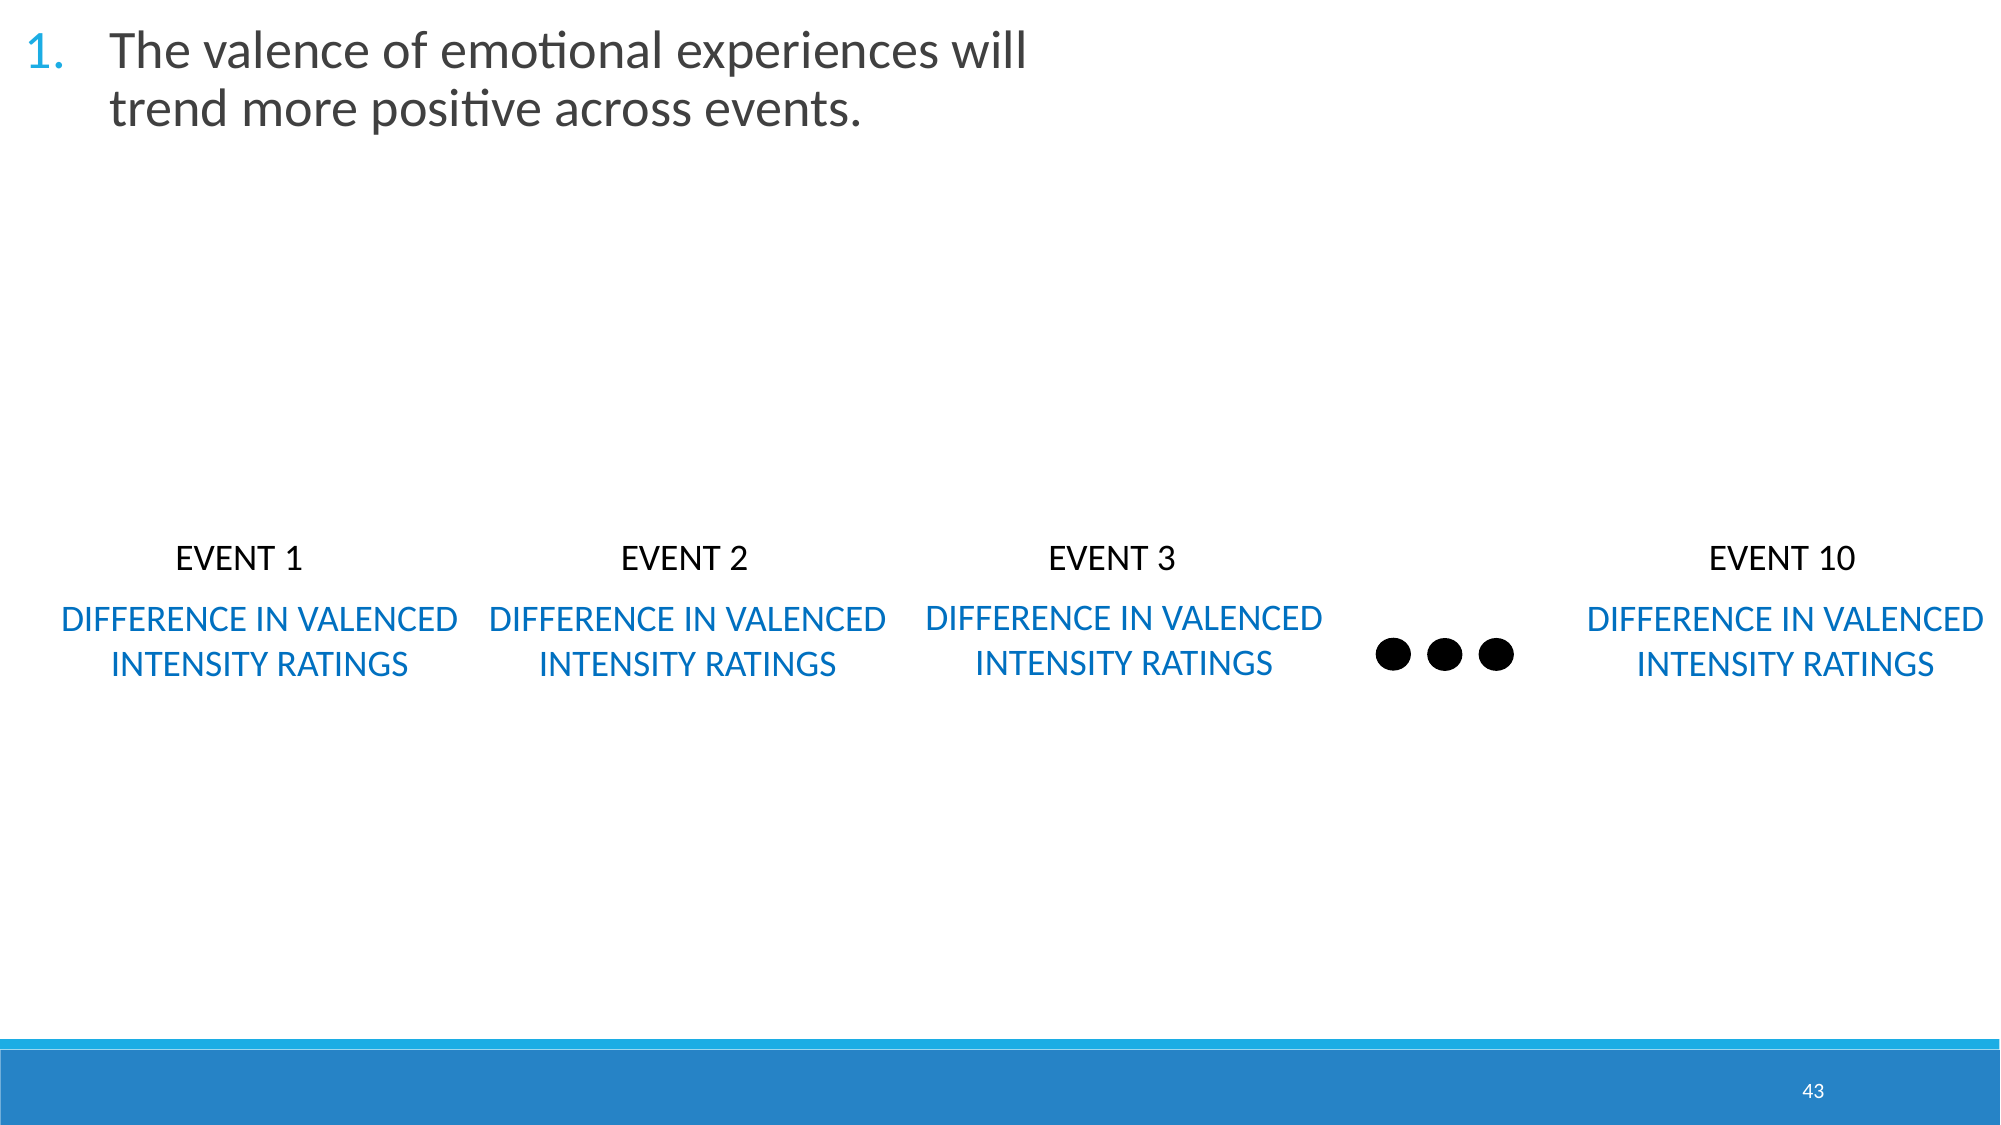

The valence of emotional experiences will trend more positive across events.

EVENT 1
EVENT 2
EVENT 3
EVENT 10
DIFFERENCE IN VALENCED INTENSITY RATINGS
DIFFERENCE IN VALENCED INTENSITY RATINGS
DIFFERENCE IN VALENCED INTENSITY RATINGS
DIFFERENCE IN VALENCED INTENSITY RATINGS

43